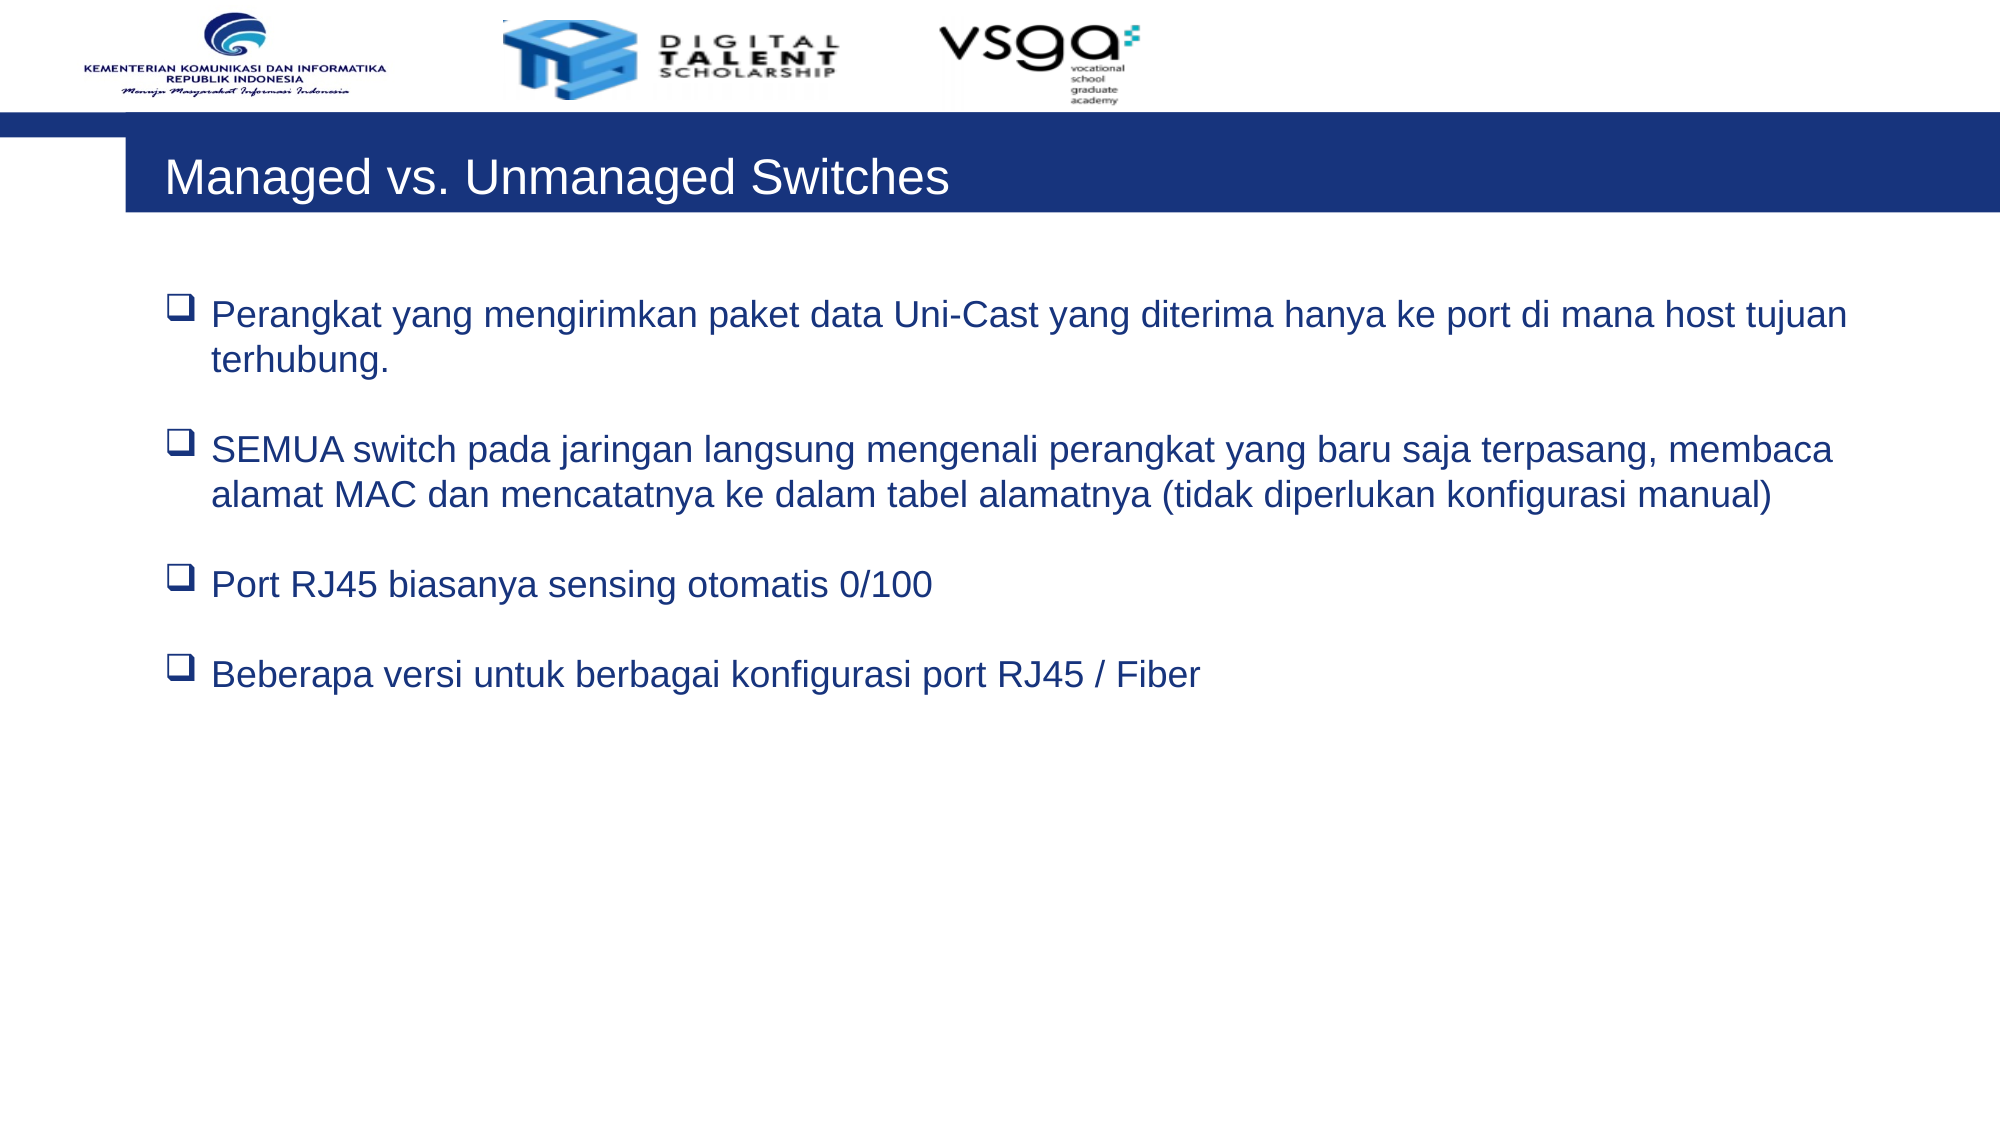

Managed vs. Unmanaged Switches
Perangkat yang mengirimkan paket data Uni-Cast yang diterima hanya ke port di mana host tujuan terhubung.

SEMUA switch pada jaringan langsung mengenali perangkat yang baru saja terpasang, membaca alamat MAC dan mencatatnya ke dalam tabel alamatnya (tidak diperlukan konfigurasi manual)

Port RJ45 biasanya sensing otomatis 0/100

Beberapa versi untuk berbagai konfigurasi port RJ45 / Fiber